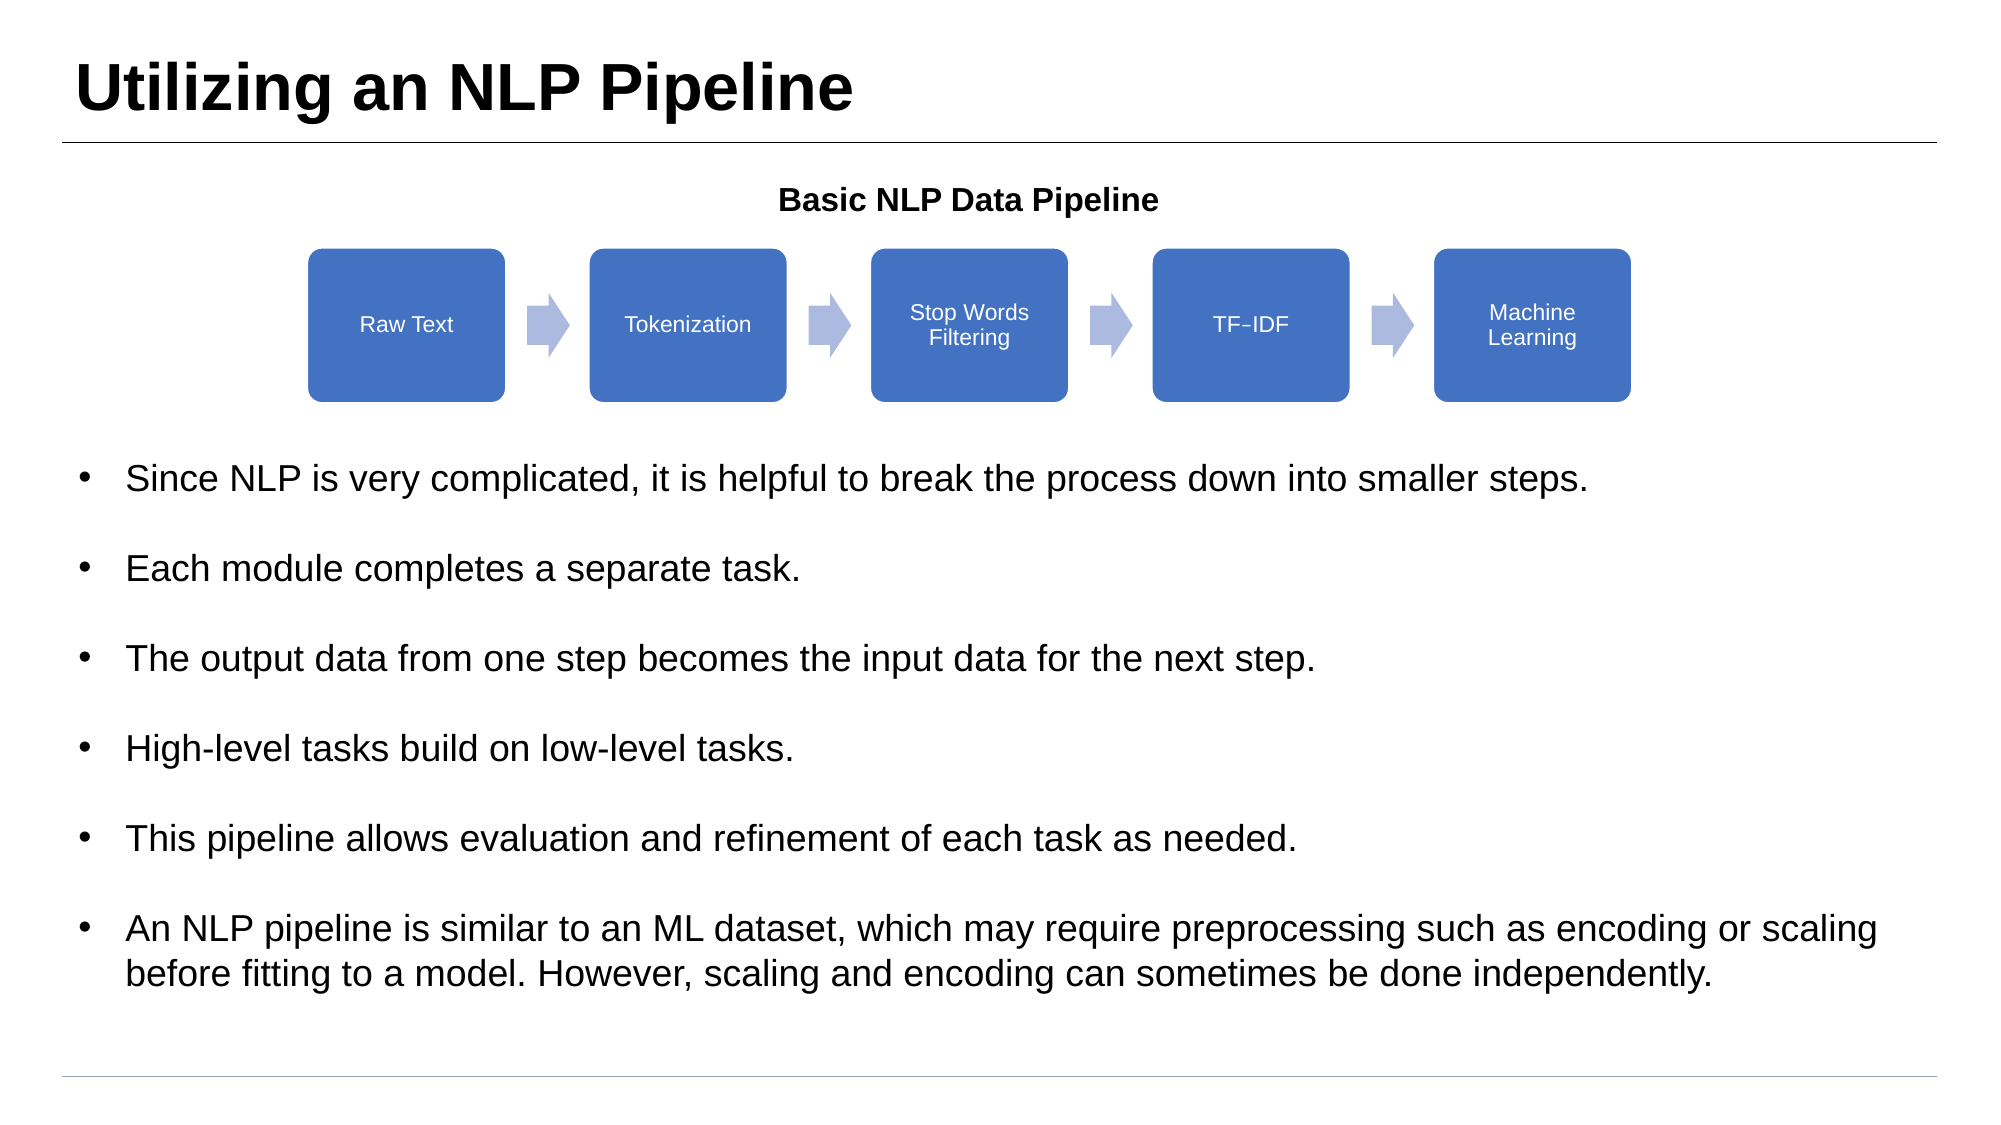

# Utilizing an NLP Pipeline
Basic NLP Data Pipeline

Raw Text
Tokenization
Stop Words Filtering
TF–IDF
Machine Learning

Since NLP is very complicated, it is helpful to break the process down into smaller steps.

Each module completes a separate task.

The output data from one step becomes the input data for the next step.

High-level tasks build on low-level tasks.

This pipeline allows evaluation and refinement of each task as needed.

An NLP pipeline is similar to an ML dataset, which may require preprocessing such as encoding or scaling before fitting to a model. However, scaling and encoding can sometimes be done independently.